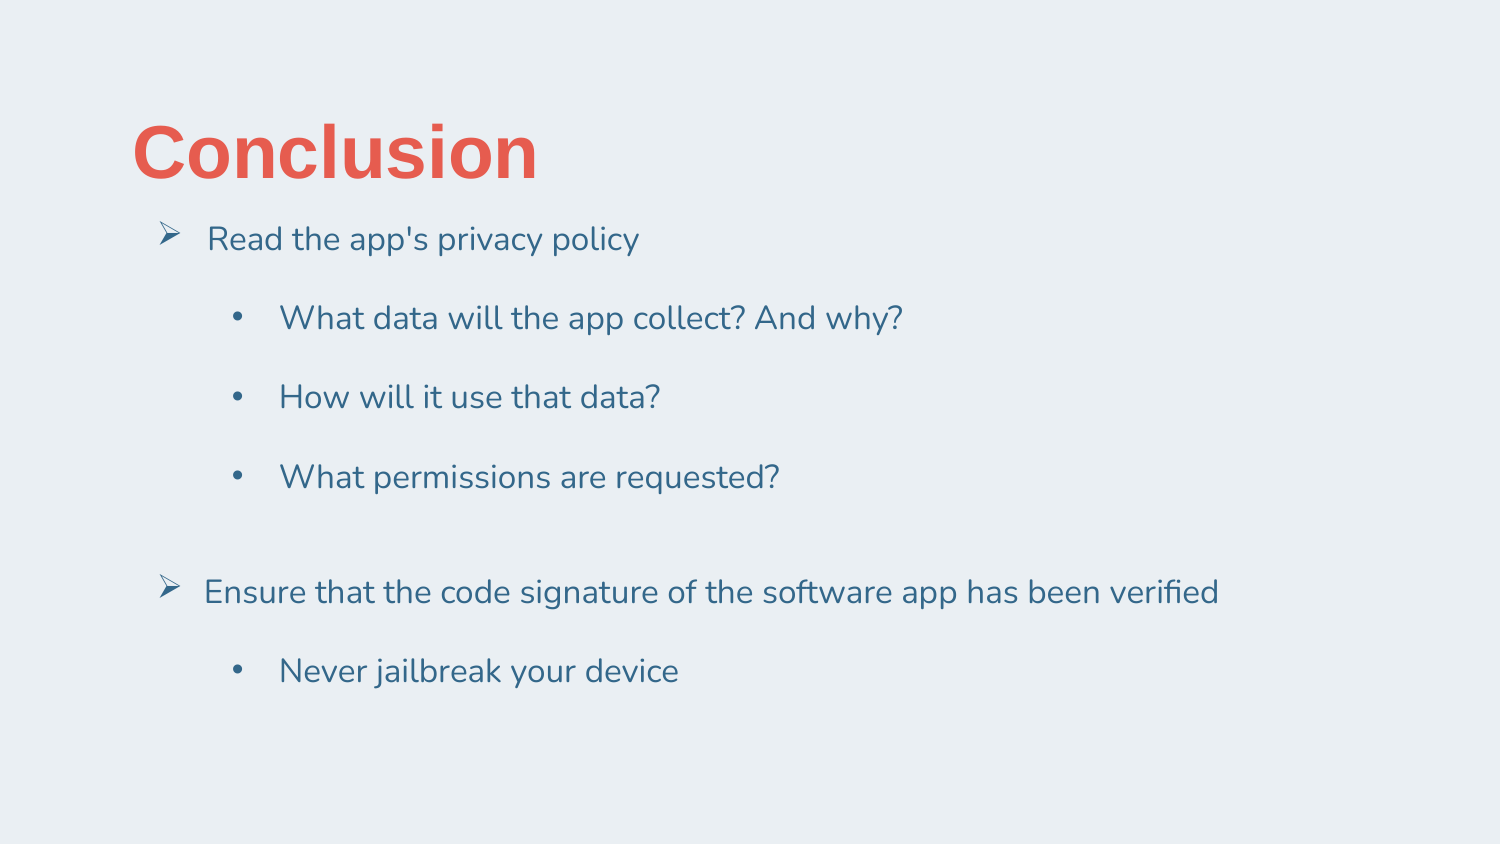

# Conclusion
Read the app's privacy policy
What data will the app collect? And why?
How will it use that data?
What permissions are requested?

Ensure that the code signature of the software app has been verified
Never jailbreak your device